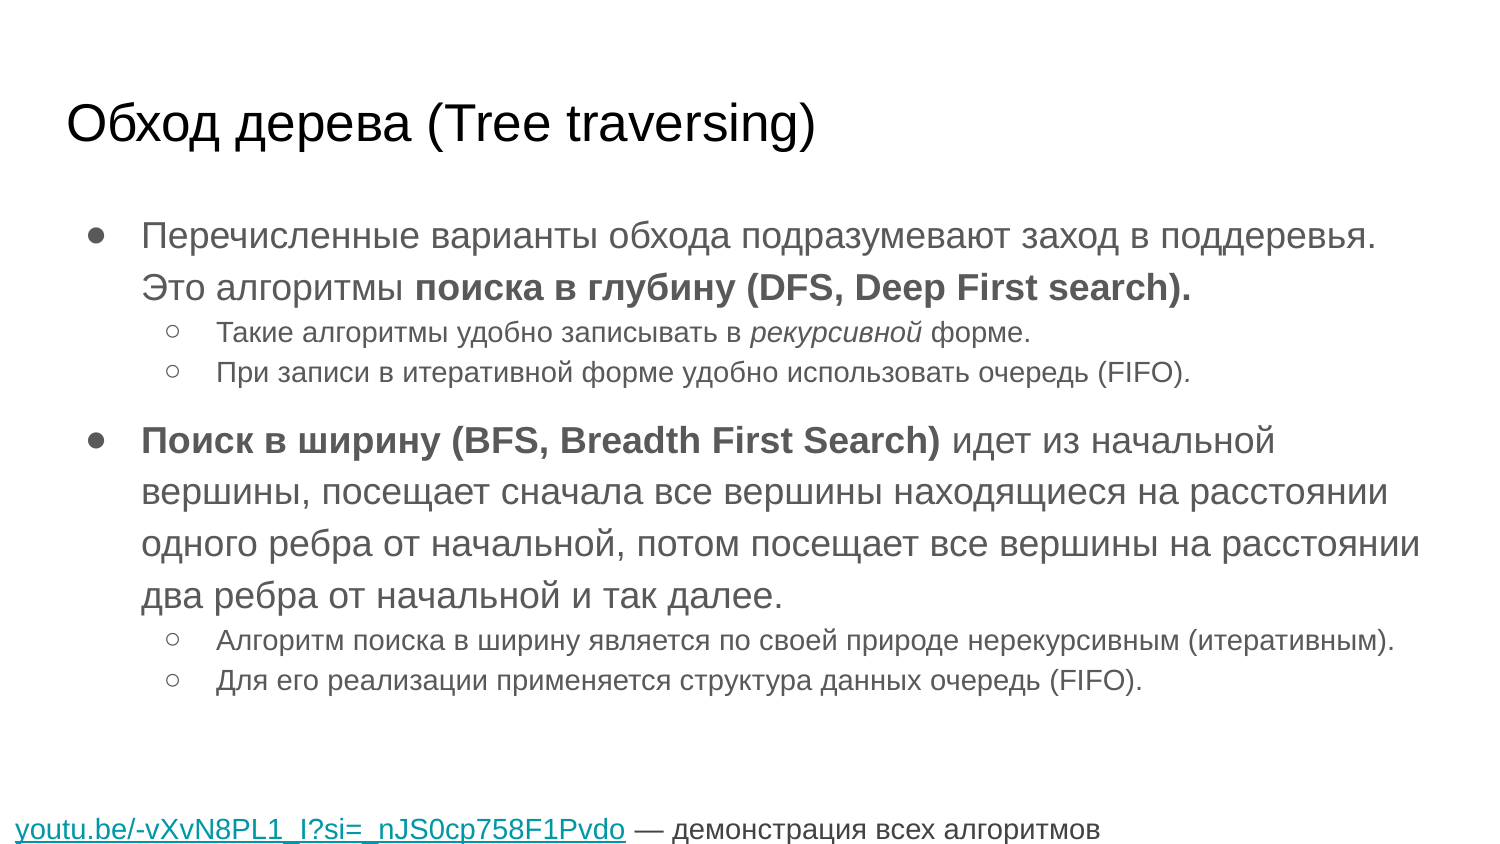

# Обход дерева (Tree traversing)
Перечисленные варианты обхода подразумевают заход в поддеревья.
Это алгоритмы поиска в глубину (DFS, Deep First search).
Такие алгоритмы удобно записывать в рекурсивной форме.
При записи в итеративной форме удобно использовать очередь (FIFO).
Поиск в ширину (BFS, Breadth First Search) идет из начальной вершины, посещает сначала все вершины находящиеся на расстоянии одного ребра от начальной, потом посещает все вершины на расстоянии два ребра от начальной и так далее.
Алгоритм поиска в ширину является по своей природе нерекурсивным (итеративным).
Для его реализации применяется структура данных очередь (FIFO).
youtu.be/-vXvN8PL1_I?si=_nJS0cp758F1Pvdo — демонстрация всех алгоритмов